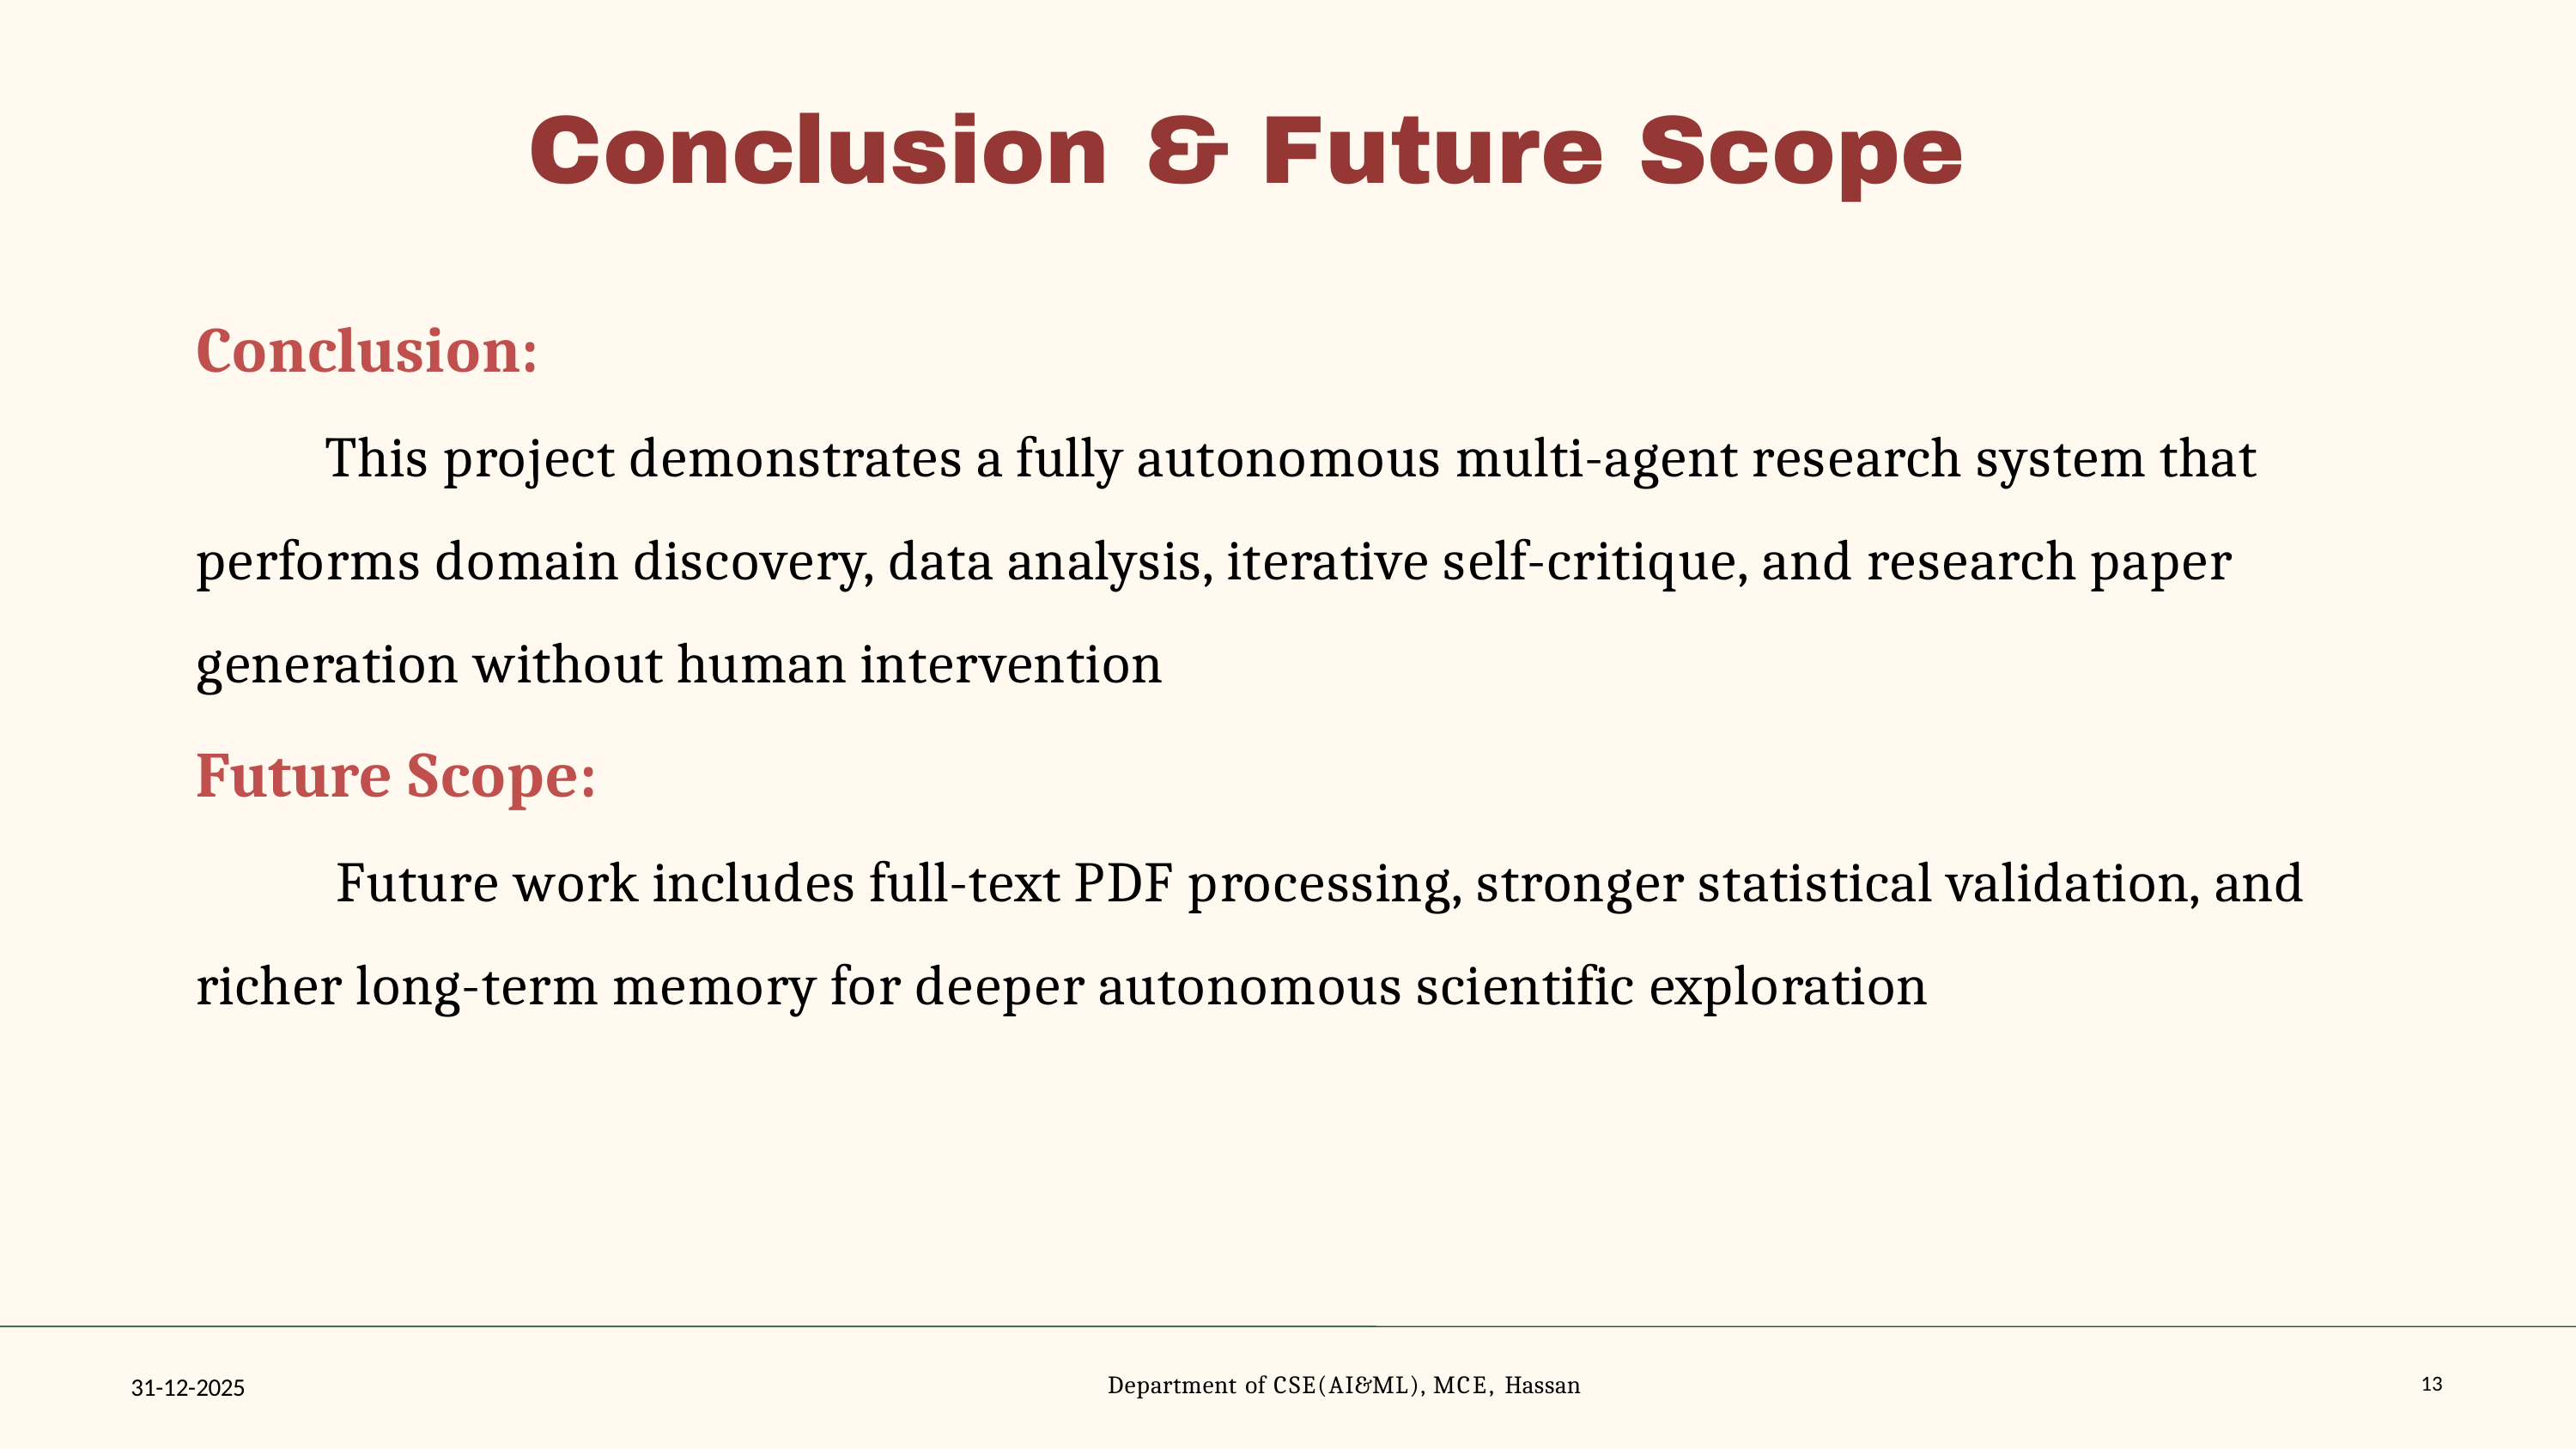

Conclusion & Future Scope
Conclusion:
	This project demonstrates a fully autonomous multi-agent research system that performs domain discovery, data analysis, iterative self-critique, and research paper generation without human intervention
Future Scope:
	 Future work includes full-text PDF processing, stronger statistical validation, and richer long-term memory for deeper autonomous scientific exploration

Department of CSE(AI&ML), MCE, Hassan
13
31-12-2025